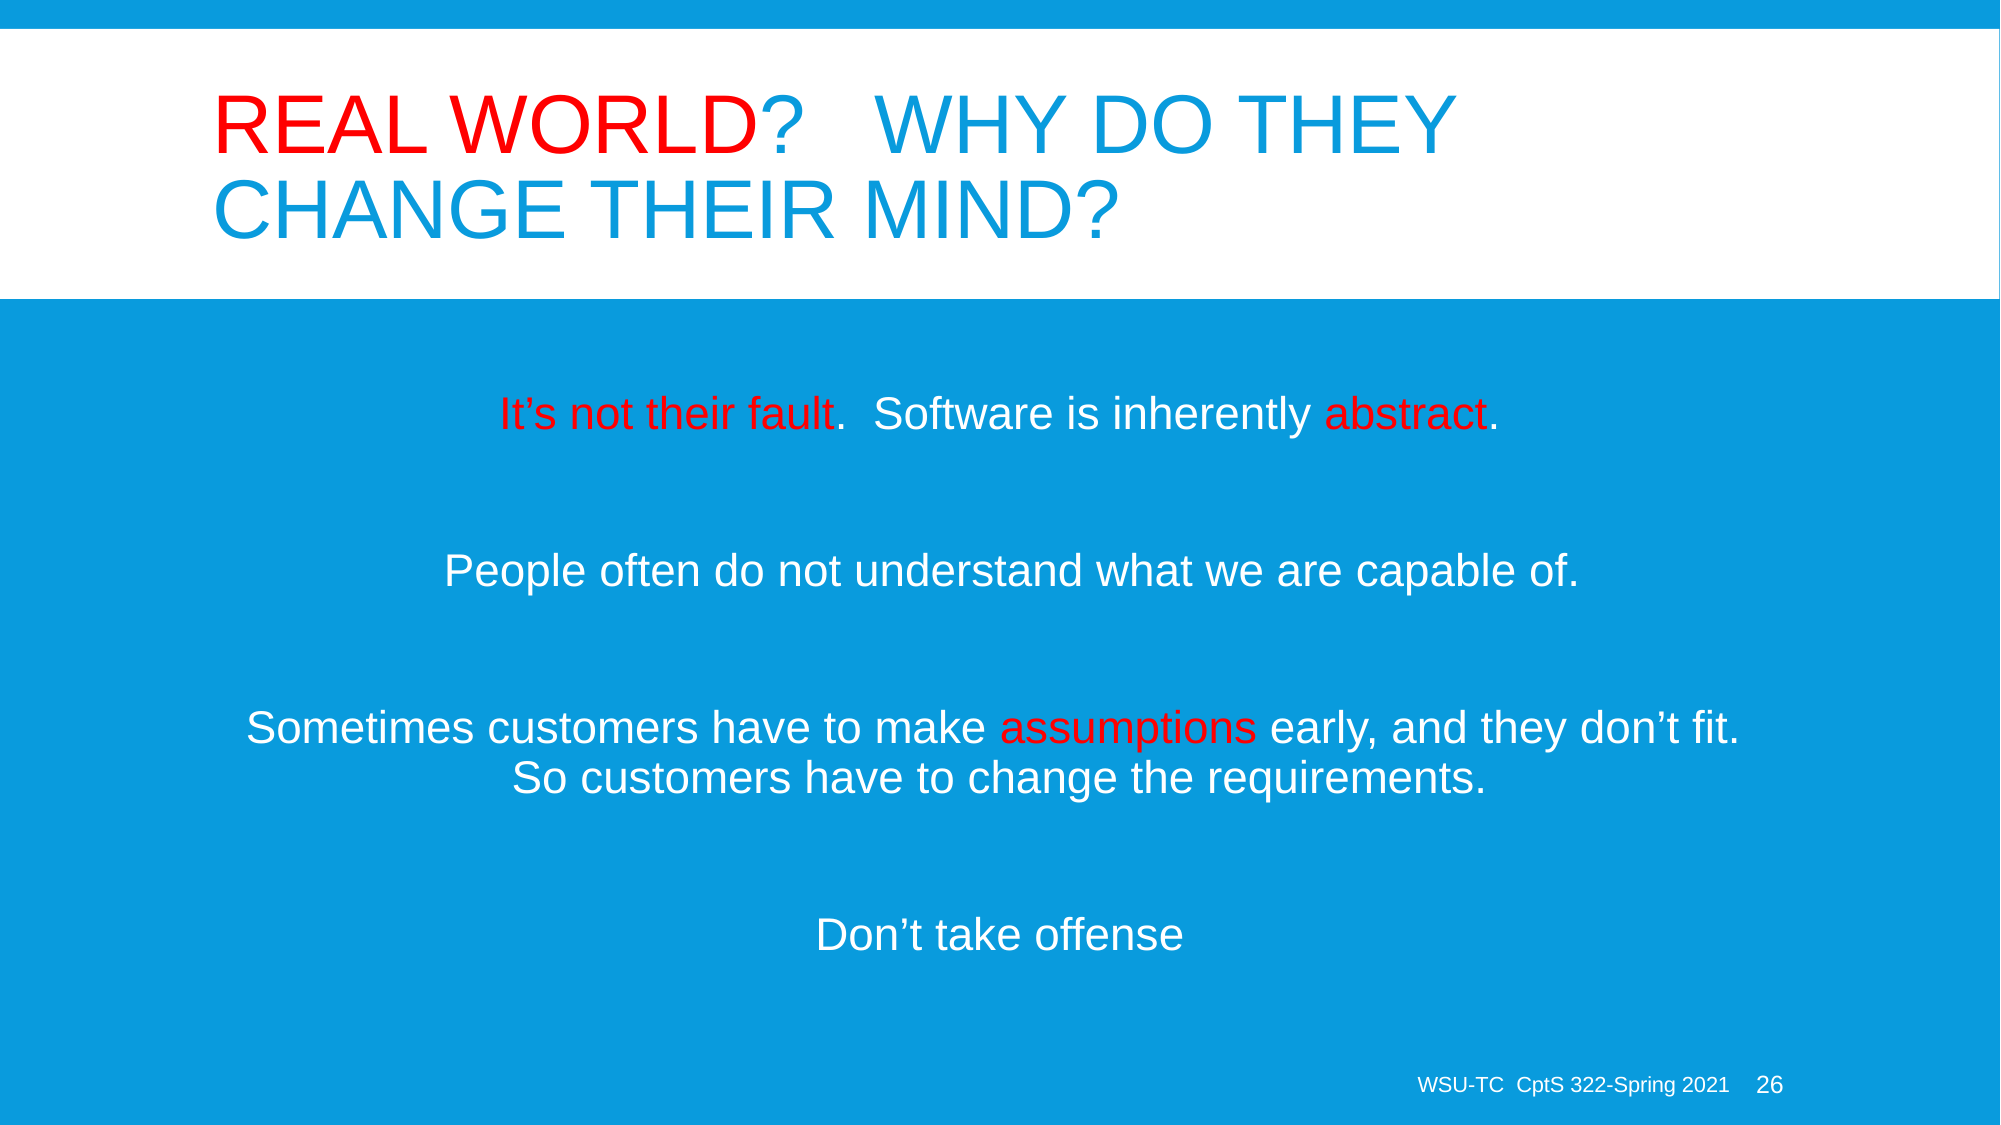

# Real world?   Why do they change their mind?
It’s not their fault.  Software is inherently abstract.

  People often do not understand what we are capable of.

Sometimes customers have to make assumptions early, and they don’t fit.  So customers have to change the requirements.

Don’t take offense
WSU-TC  CptS 322-Spring 2021
26